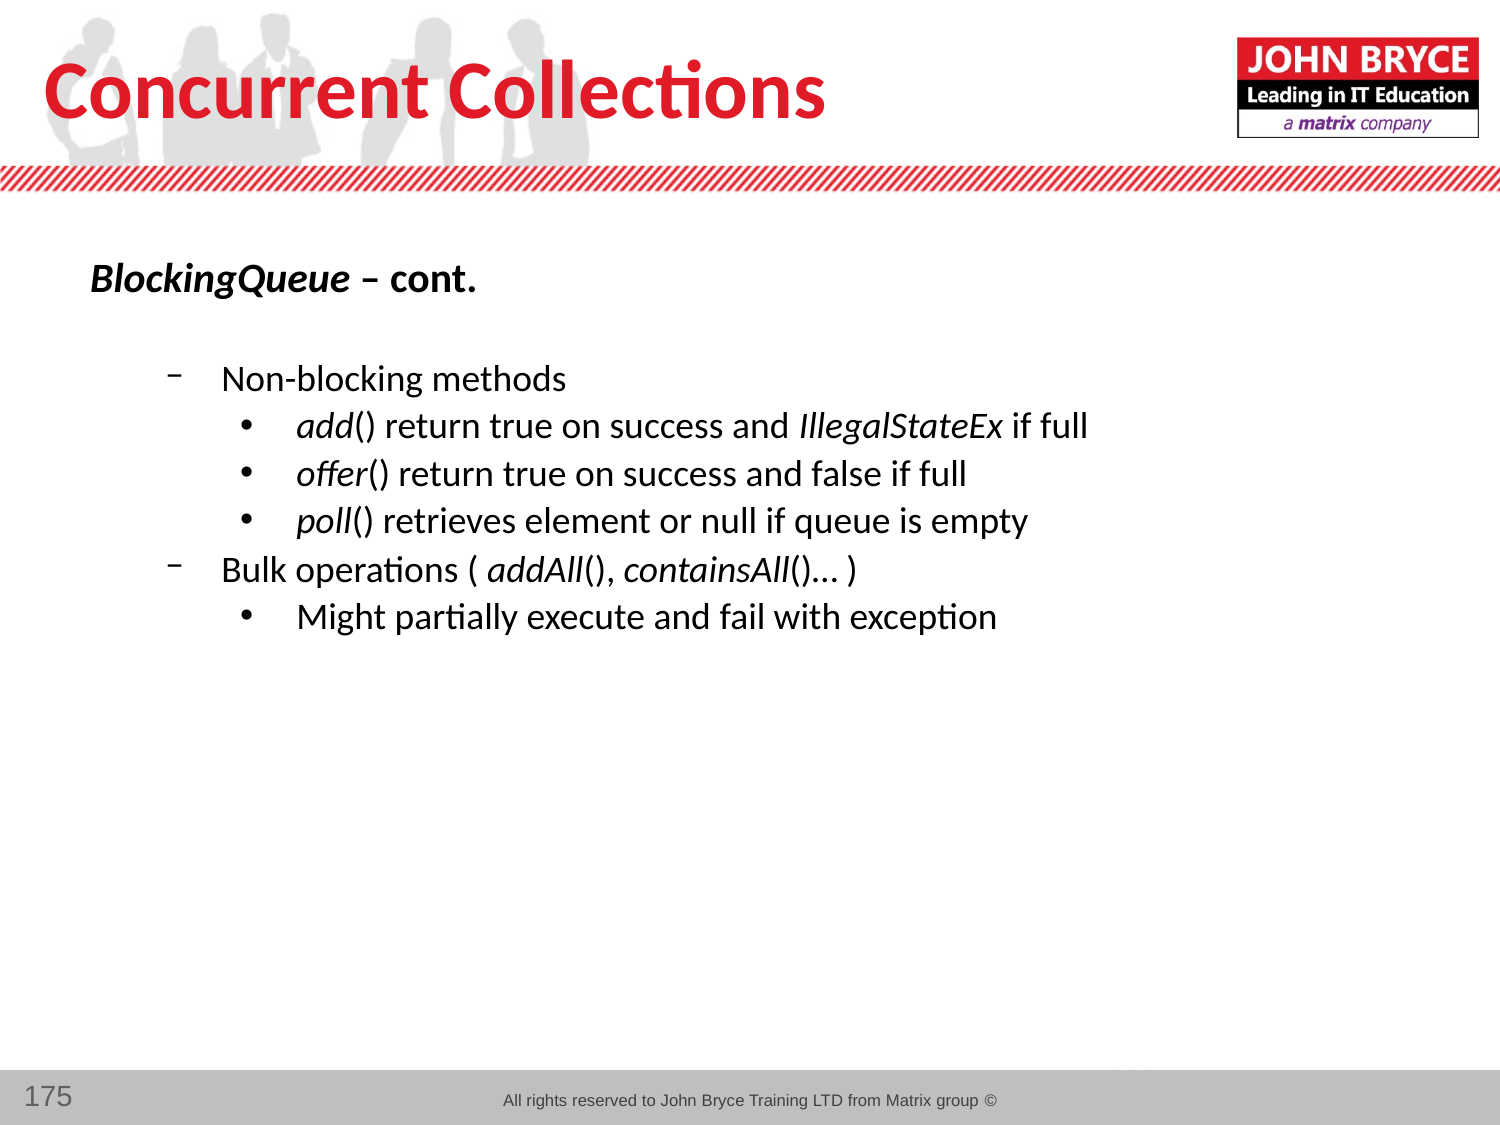

# Concurrent Collections
BlockingQueue – cont.

Non-blocking methods
add() return true on success and IllegalStateEx if full
offer() return true on success and false if full
poll() retrieves element or null if queue is empty
Bulk operations ( addAll(), containsAll()… )
Might partially execute and fail with exception